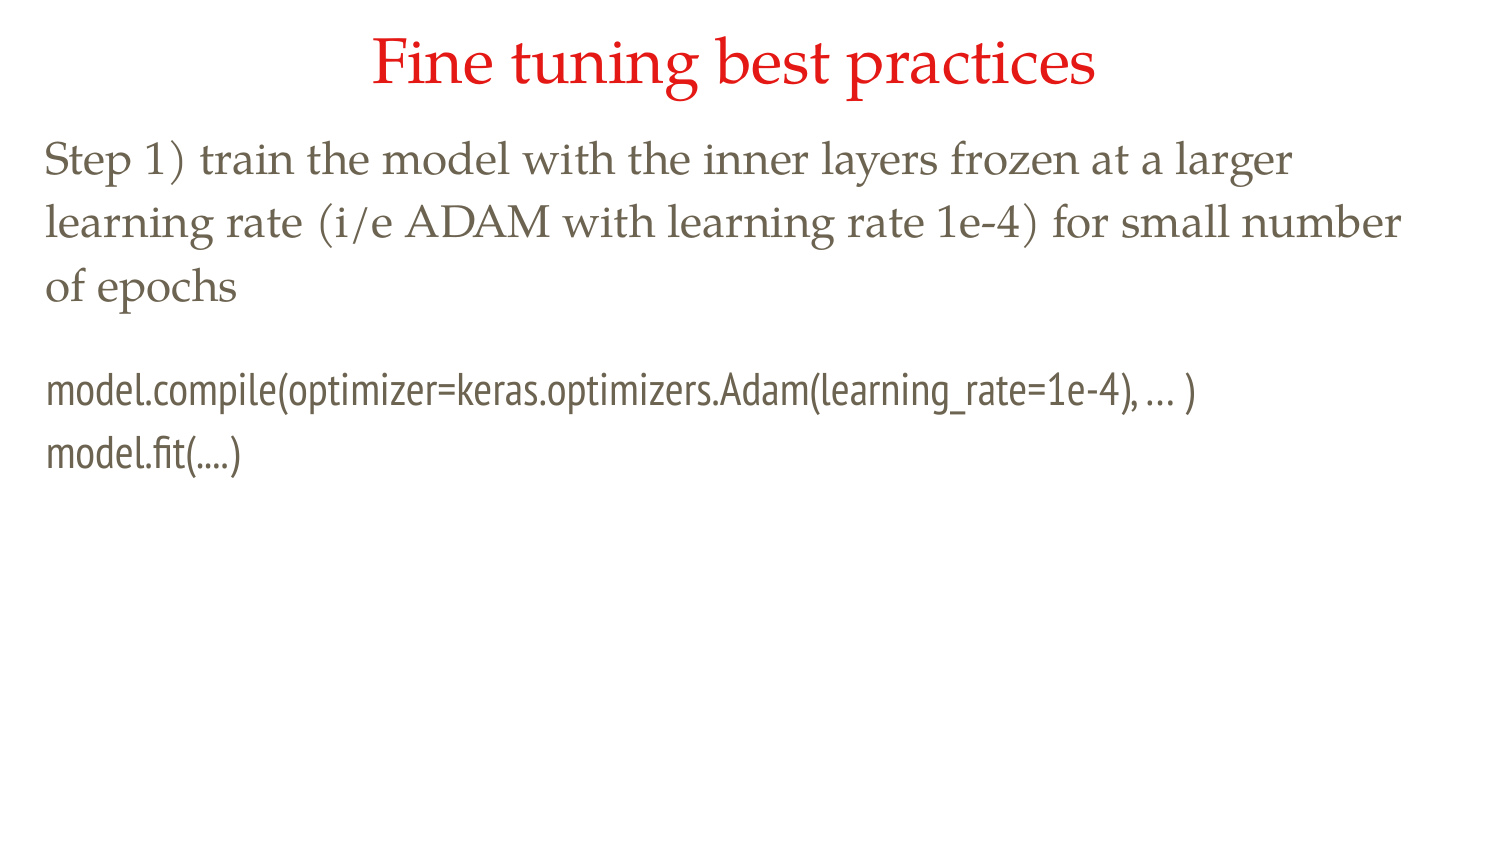

# Fine tuning best practices
Step 1) train the model with the inner layers frozen at a larger learning rate (i/e ADAM with learning rate 1e-4) for small number of epochs
model.compile(optimizer=keras.optimizers.Adam(learning_rate=1e-4), … )
model.fit(....)